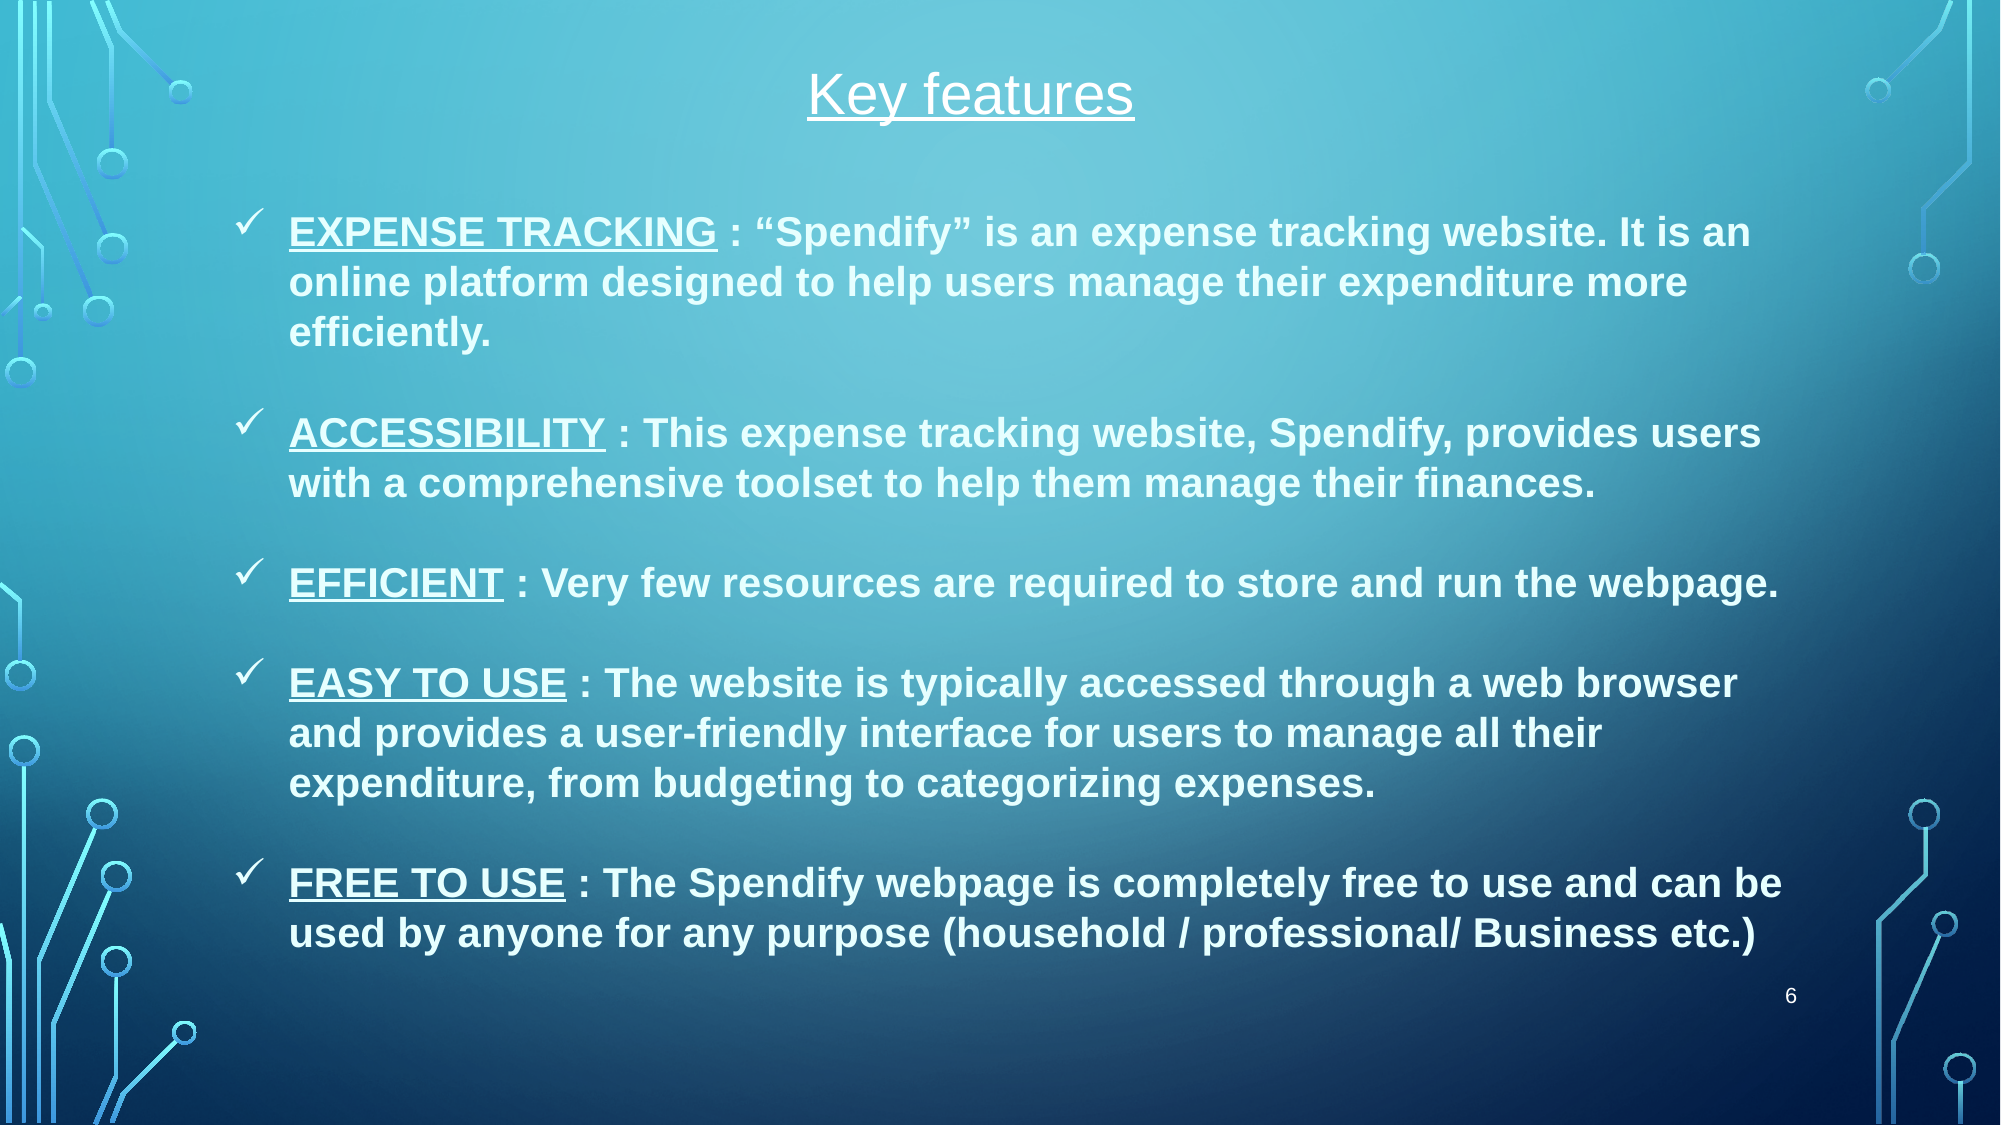

Key features
EXPENSE TRACKING : “Spendify” is an expense tracking website. It is an online platform designed to help users manage their expenditure more efficiently.

ACCESSIBILITY : This expense tracking website, Spendify, provides users with a comprehensive toolset to help them manage their finances.

EFFICIENT : Very few resources are required to store and run the webpage.

EASY TO USE : The website is typically accessed through a web browser and provides a user-friendly interface for users to manage all their expenditure, from budgeting to categorizing expenses.

FREE TO USE : The Spendify webpage is completely free to use and can be used by anyone for any purpose (household / professional/ Business etc.)
6